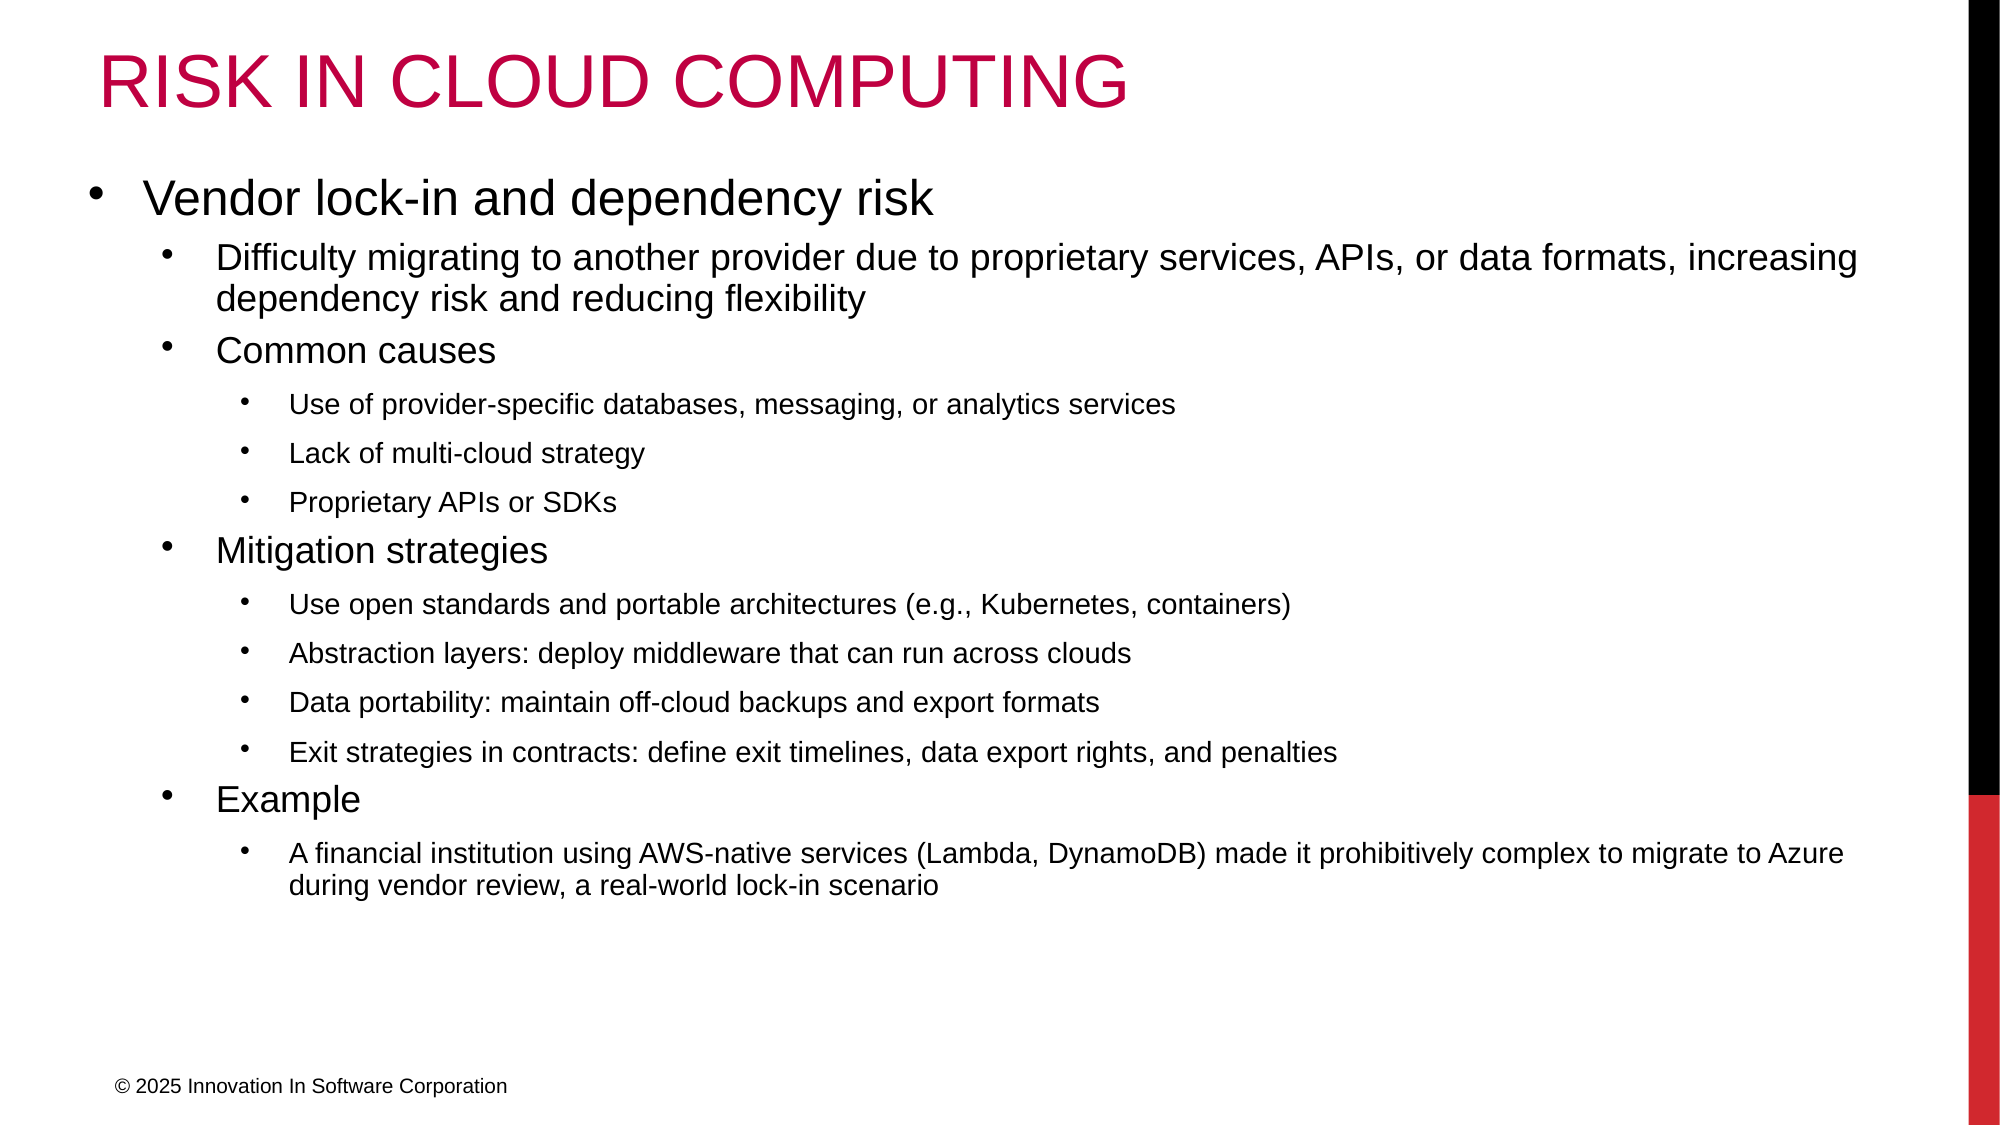

# Risk in Cloud Computing
Vendor lock-in and dependency risk
Difficulty migrating to another provider due to proprietary services, APIs, or data formats, increasing dependency risk and reducing flexibility
Common causes
Use of provider-specific databases, messaging, or analytics services
Lack of multi-cloud strategy
Proprietary APIs or SDKs
Mitigation strategies
Use open standards and portable architectures (e.g., Kubernetes, containers)
Abstraction layers: deploy middleware that can run across clouds
Data portability: maintain off-cloud backups and export formats
Exit strategies in contracts: define exit timelines, data export rights, and penalties
Example
A financial institution using AWS-native services (Lambda, DynamoDB) made it prohibitively complex to migrate to Azure during vendor review, a real-world lock-in scenario
© 2025 Innovation In Software Corporation